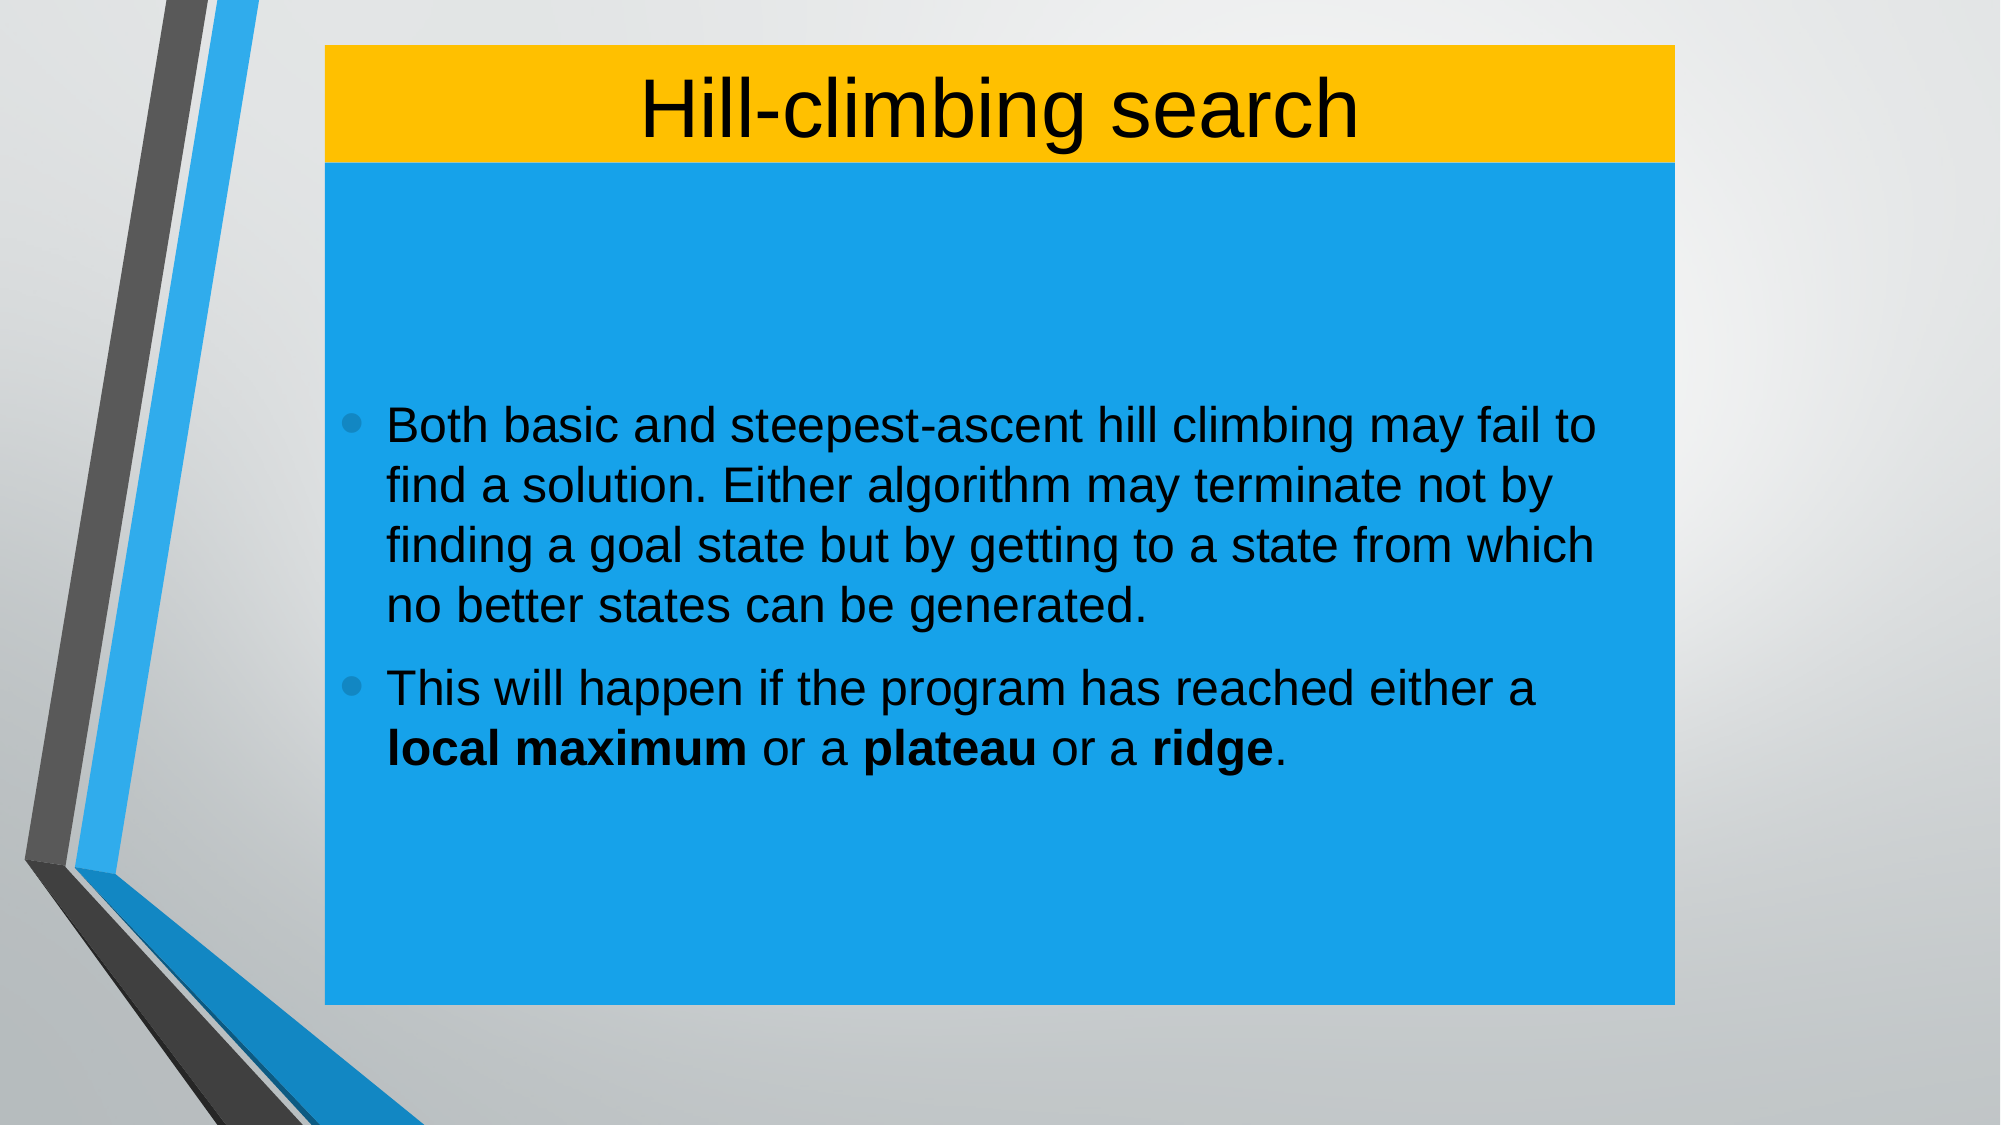

# Hill-climbing search
Both basic and steepest-ascent hill climbing may fail to find a solution. Either algorithm may terminate not by finding a goal state but by getting to a state from which no better states can be generated.
This will happen if the program has reached either a local maximum or a plateau or a ridge.